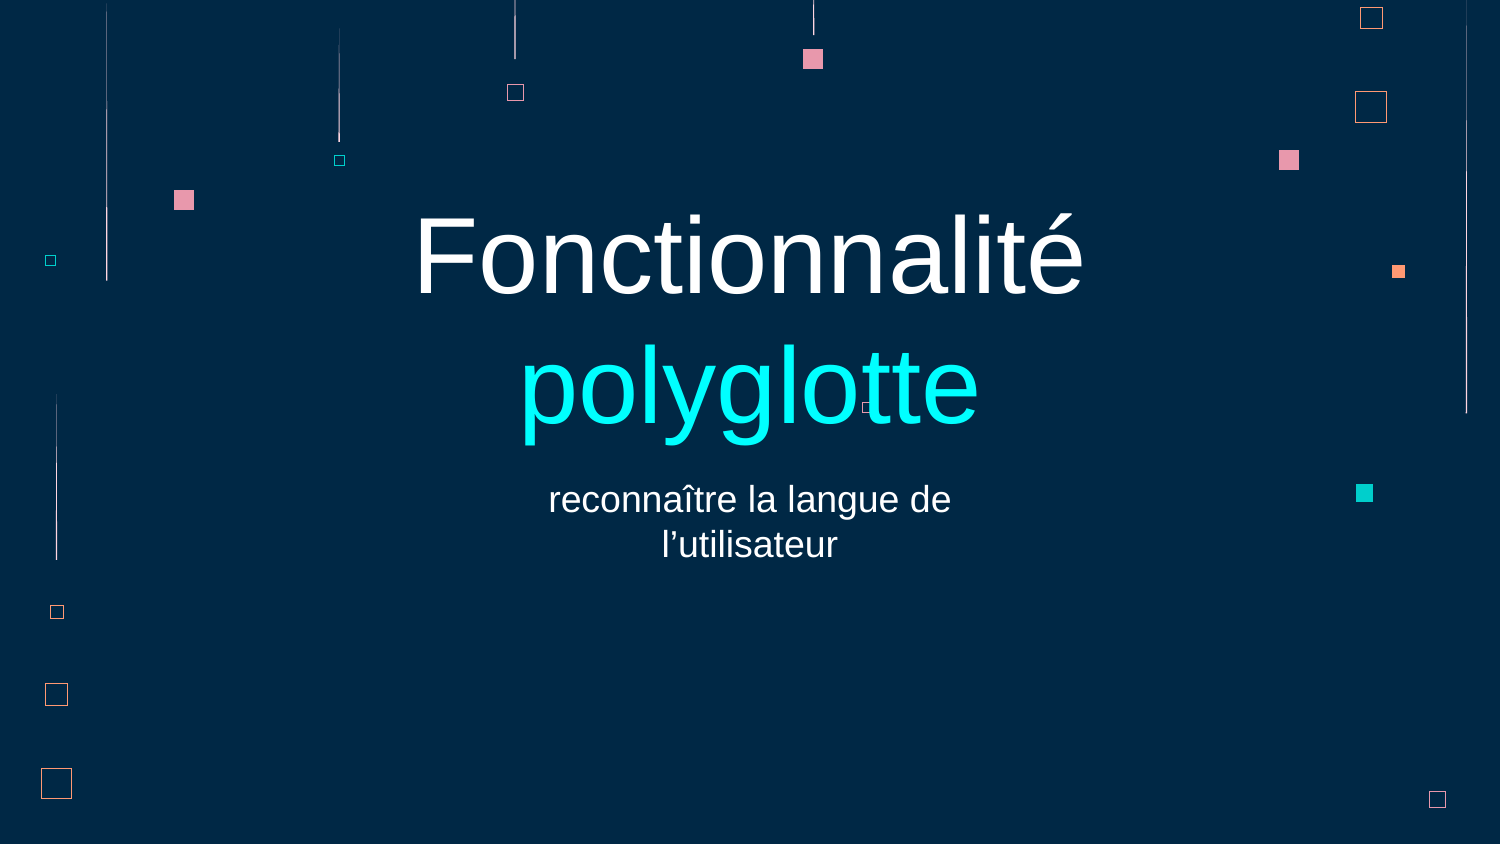

# Fonctionnalité polyglotte
reconnaître la langue de l’utilisateur